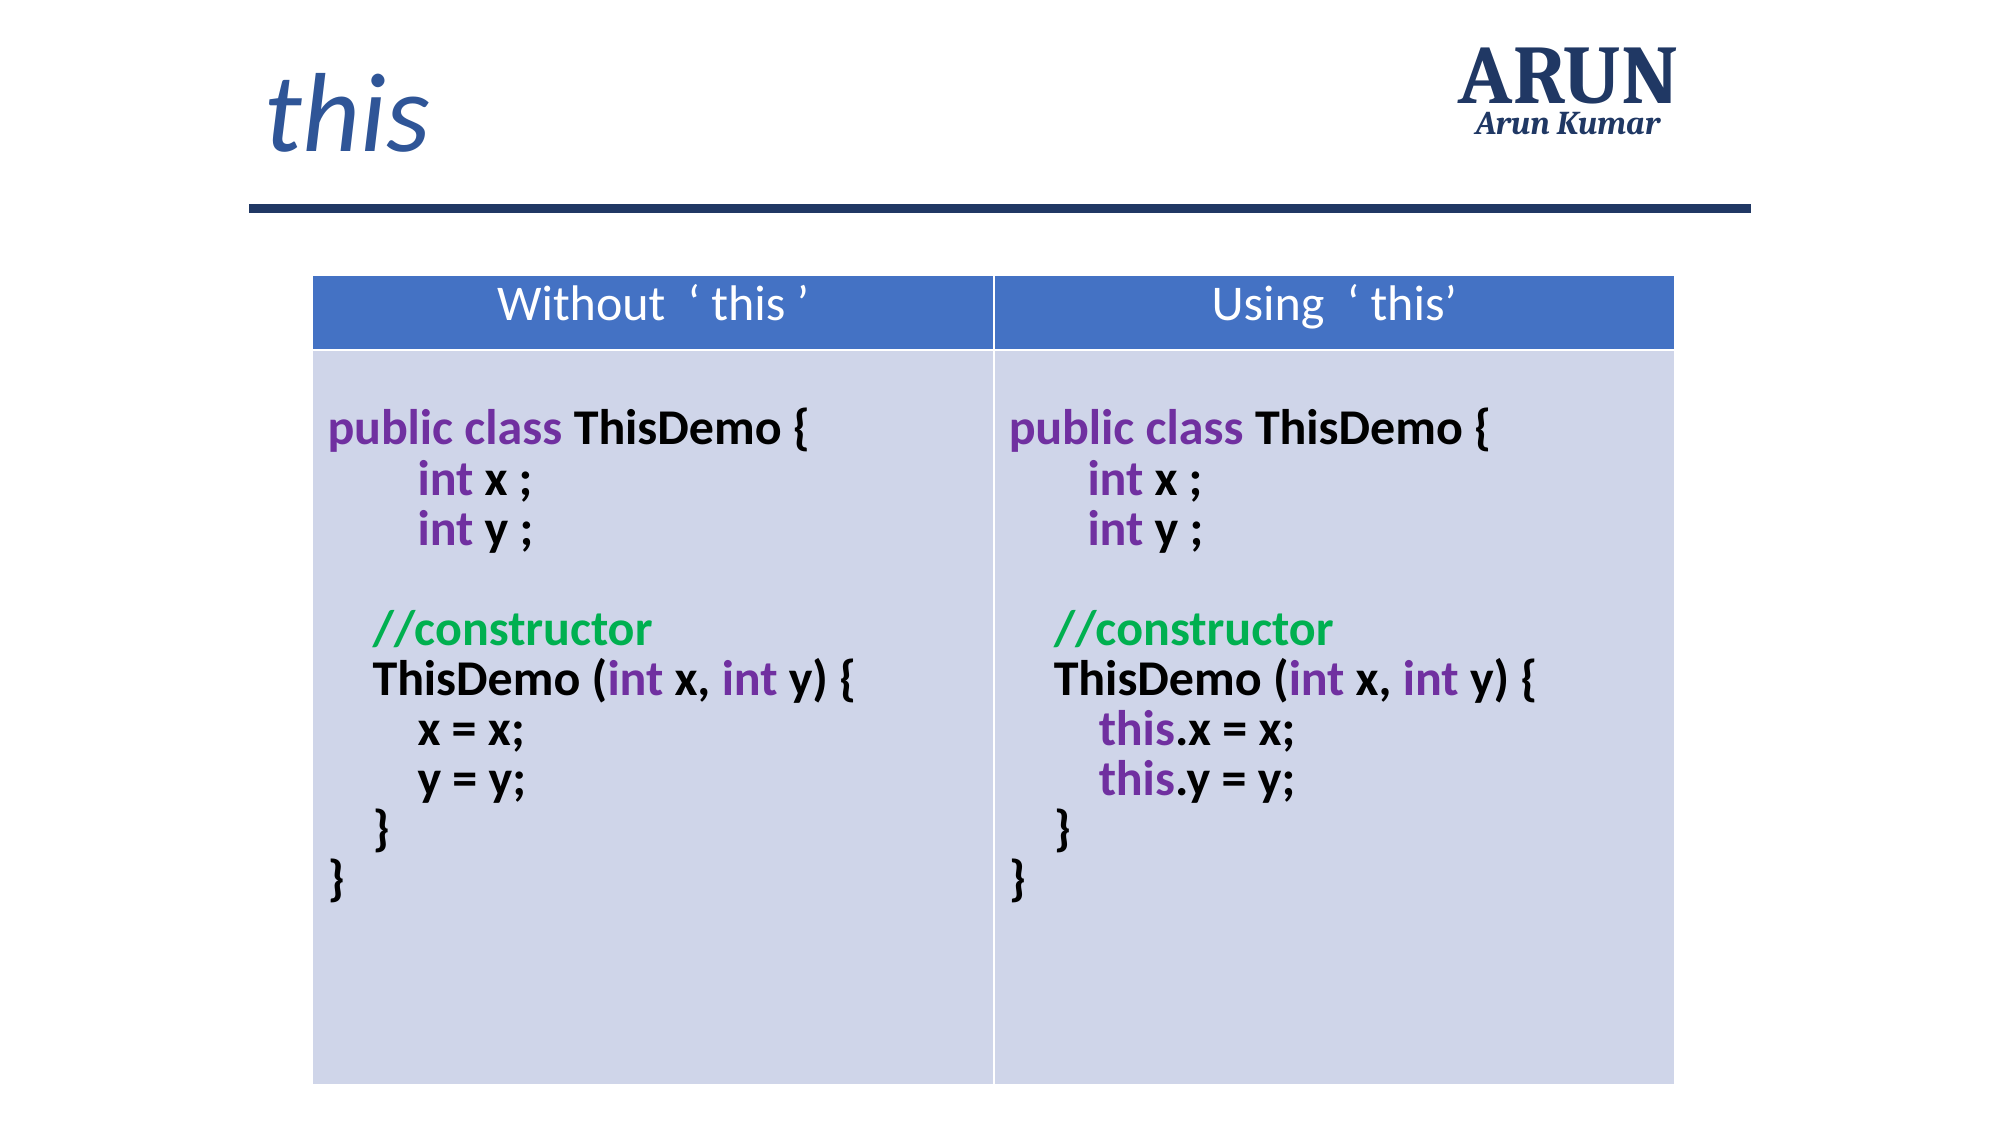

this

ARUN
Arun Kumar

| Without ‘ this ’ | Using ‘ this’ |
| --- | --- |
| public class ThisDemo { int x ; int y ; //constructor ThisDemo (int x, int y) { x = x; y = y; } } | public class ThisDemo { int x ; int y ; //constructor ThisDemo (int x, int y) { this.x = x; this.y = y; } } |